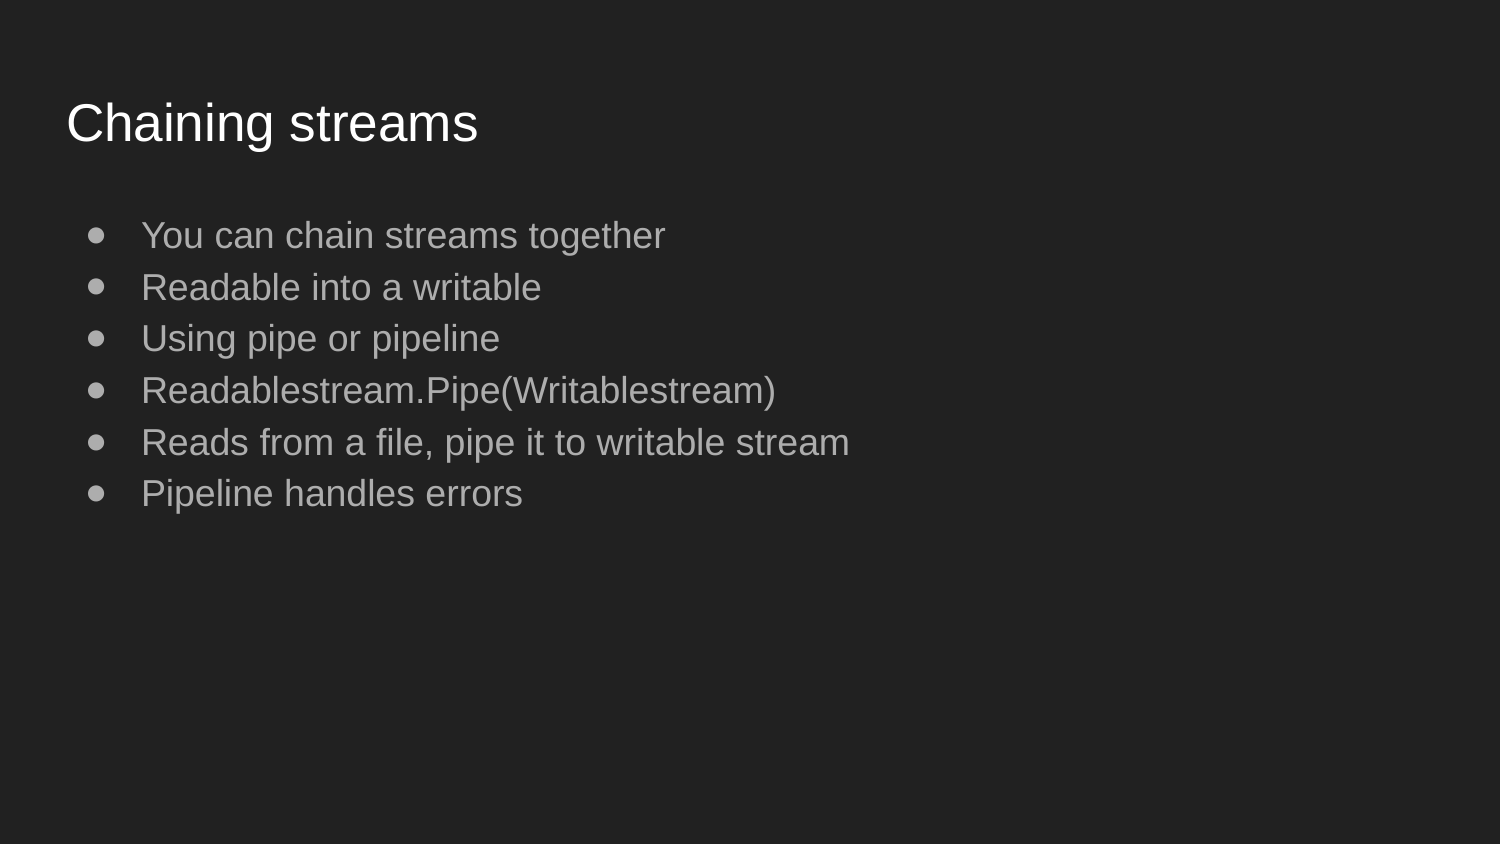

# Chaining streams
You can chain streams together
Readable into a writable
Using pipe or pipeline
Readablestream.Pipe(Writablestream)
Reads from a file, pipe it to writable stream
Pipeline handles errors